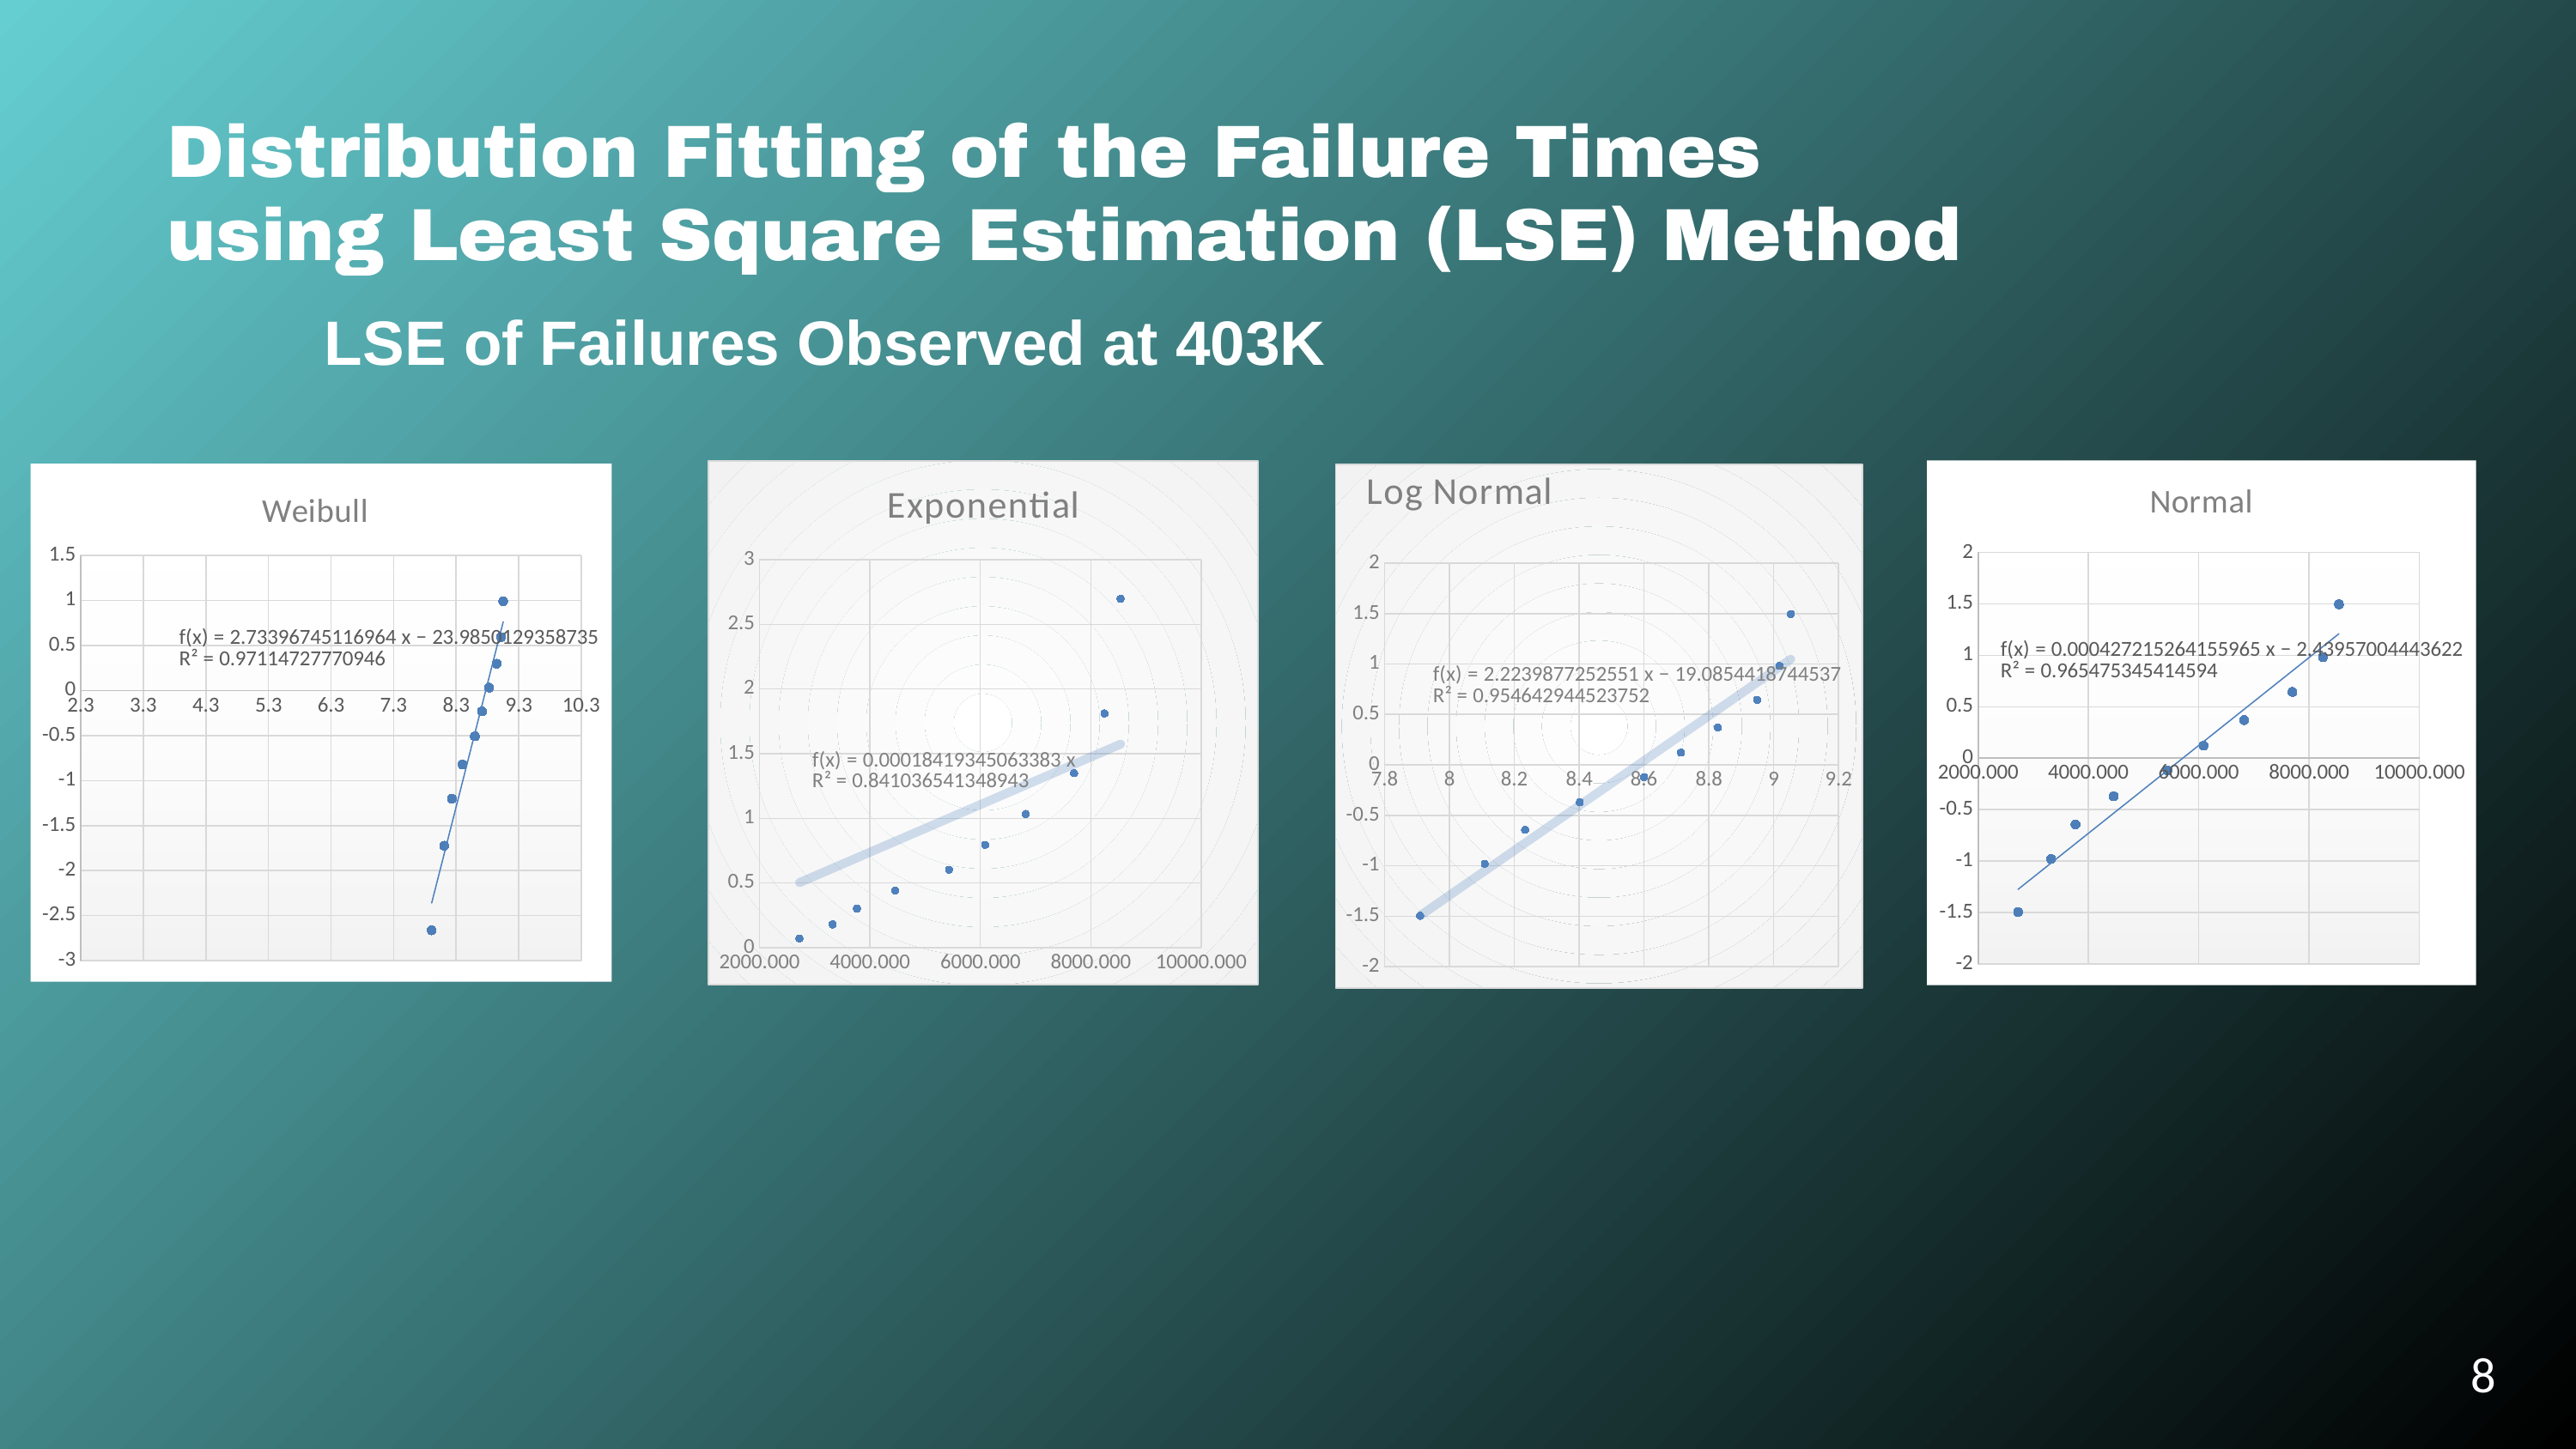

Distribution Fitting of the Failure Times using Least Square Estimation (LSE) Method
LSE of Failures Observed at 403K

### Chart: Exponential

| Category | Exponential |
|---|---|

### Chart: Normal

| Category | Normal |
|---|---|

### Chart: Weibull

| Category | Weibull |
|---|---|

### Chart: Log Normal

| Category | Log Normal |
|---|---|
8